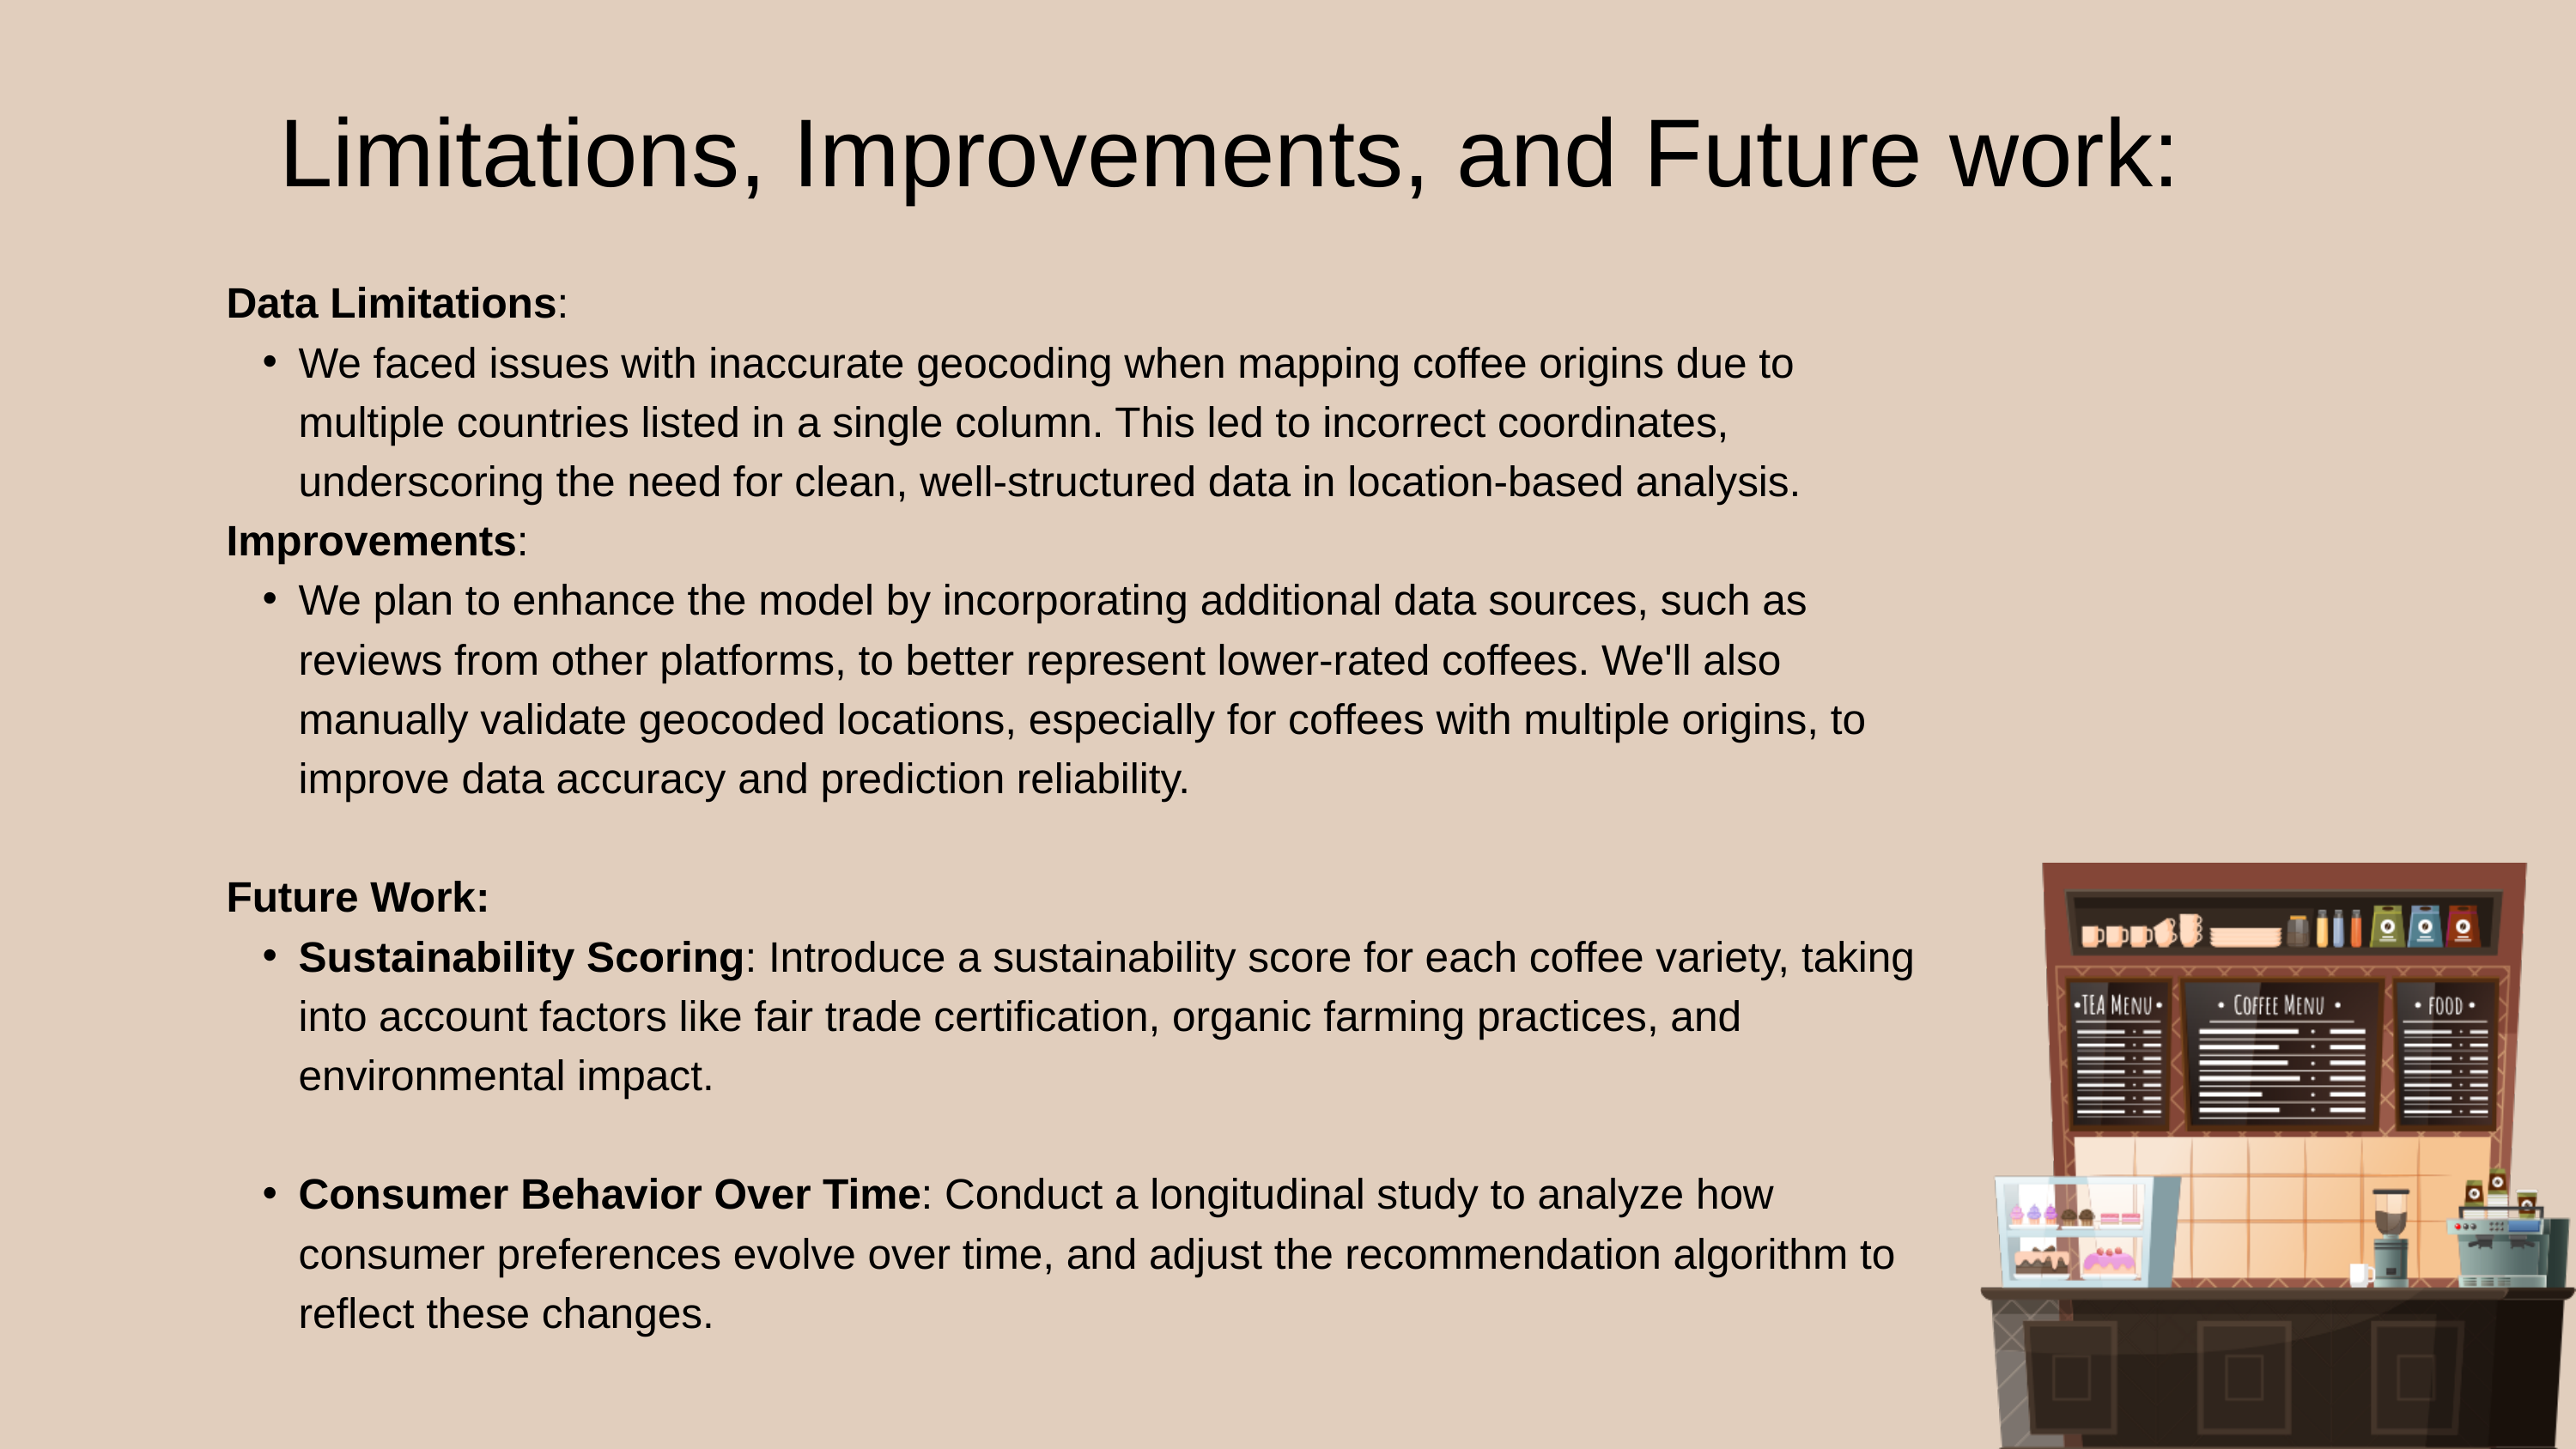

Limitations, Improvements, and Future work:
Data Limitations:
We faced issues with inaccurate geocoding when mapping coffee origins due to multiple countries listed in a single column. This led to incorrect coordinates, underscoring the need for clean, well-structured data in location-based analysis.
Improvements:
We plan to enhance the model by incorporating additional data sources, such as reviews from other platforms, to better represent lower-rated coffees. We'll also manually validate geocoded locations, especially for coffees with multiple origins, to improve data accuracy and prediction reliability.

Future Work:
Sustainability Scoring: Introduce a sustainability score for each coffee variety, taking into account factors like fair trade certification, organic farming practices, and environmental impact.

Consumer Behavior Over Time: Conduct a longitudinal study to analyze how consumer preferences evolve over time, and adjust the recommendation algorithm to reflect these changes.